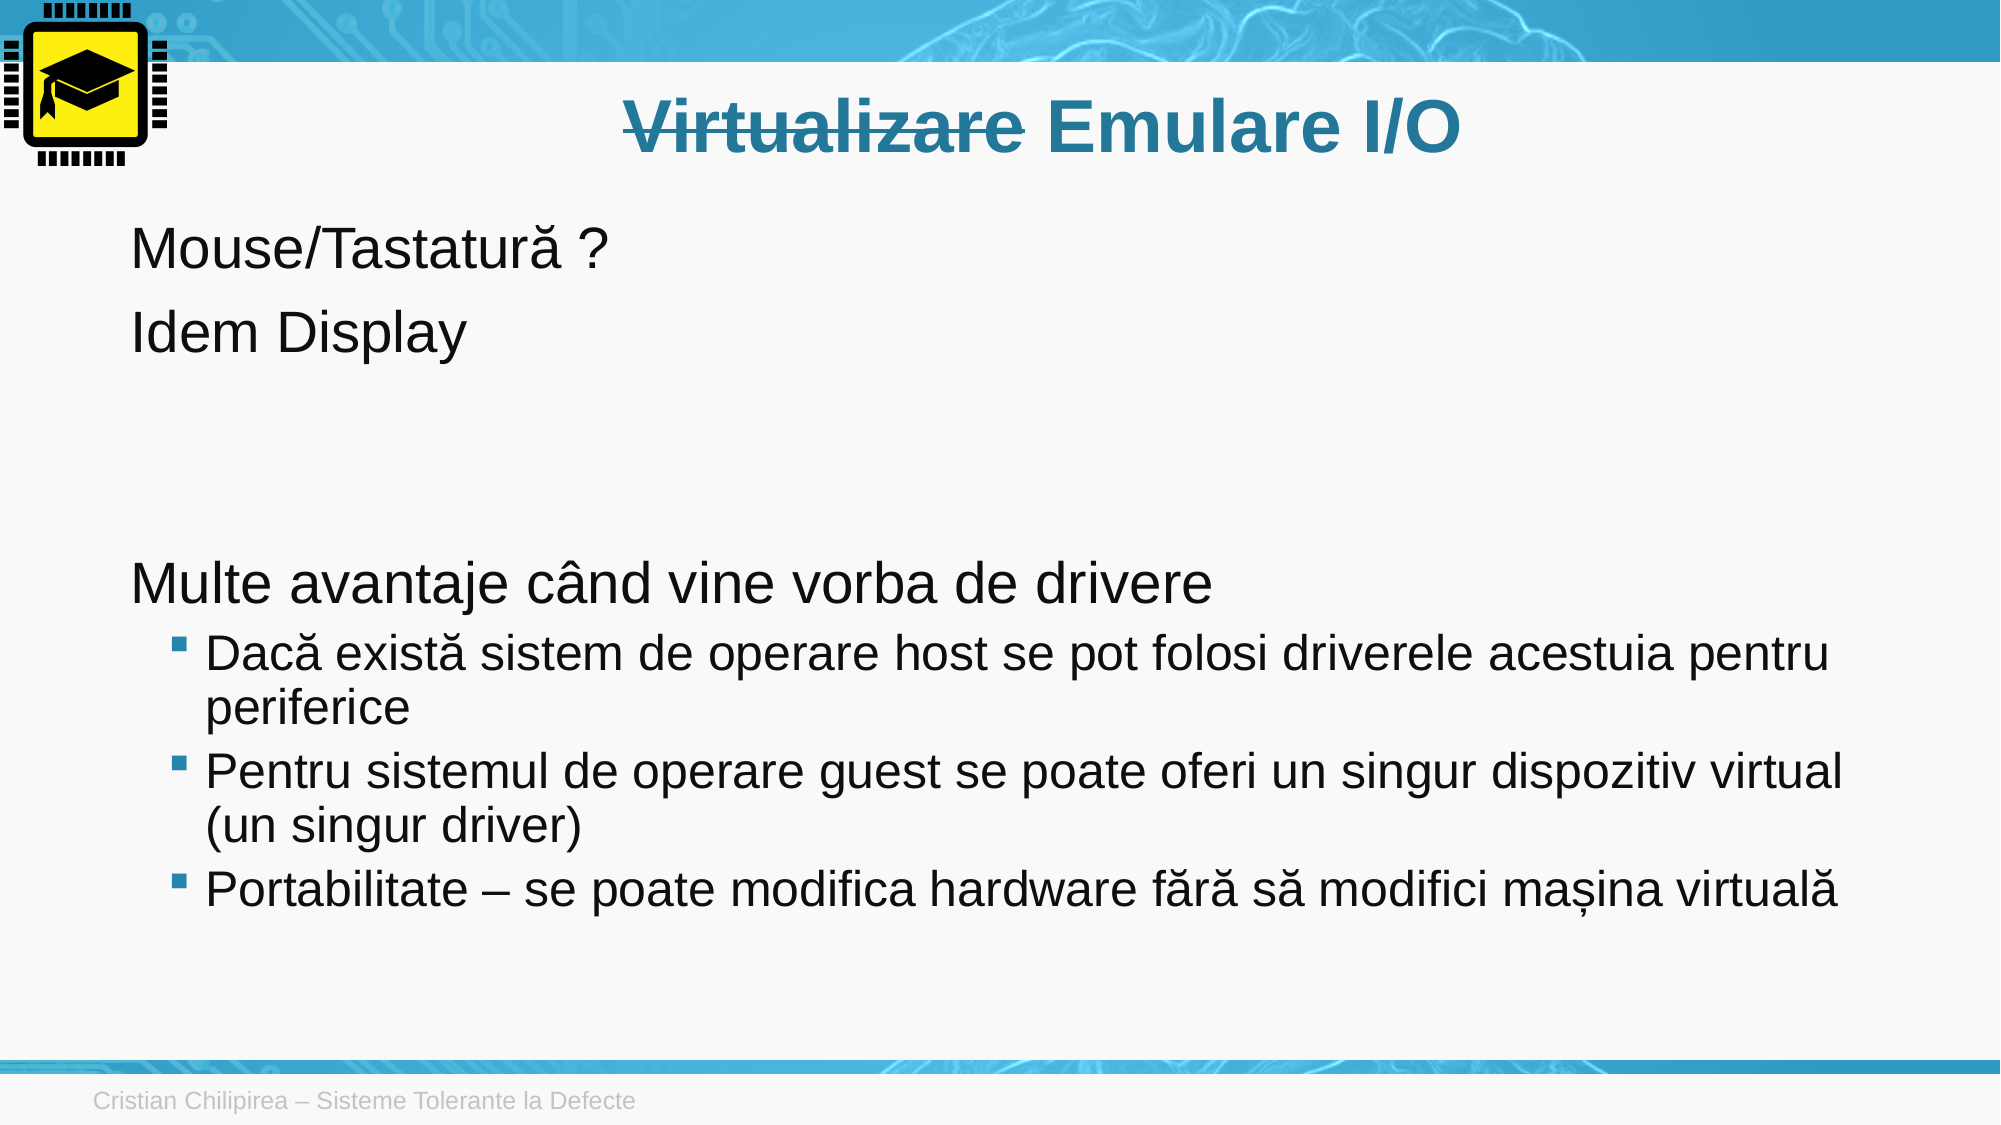

# Virtualizare Emulare I/O
Mouse/Tastatură ?
Idem Display

Multe avantaje când vine vorba de drivere
Dacă există sistem de operare host se pot folosi driverele acestuia pentru periferice
Pentru sistemul de operare guest se poate oferi un singur dispozitiv virtual (un singur driver)
Portabilitate – se poate modifica hardware fără să modifici mașina virtuală

Cristian Chilipirea – Sisteme Tolerante la Defecte